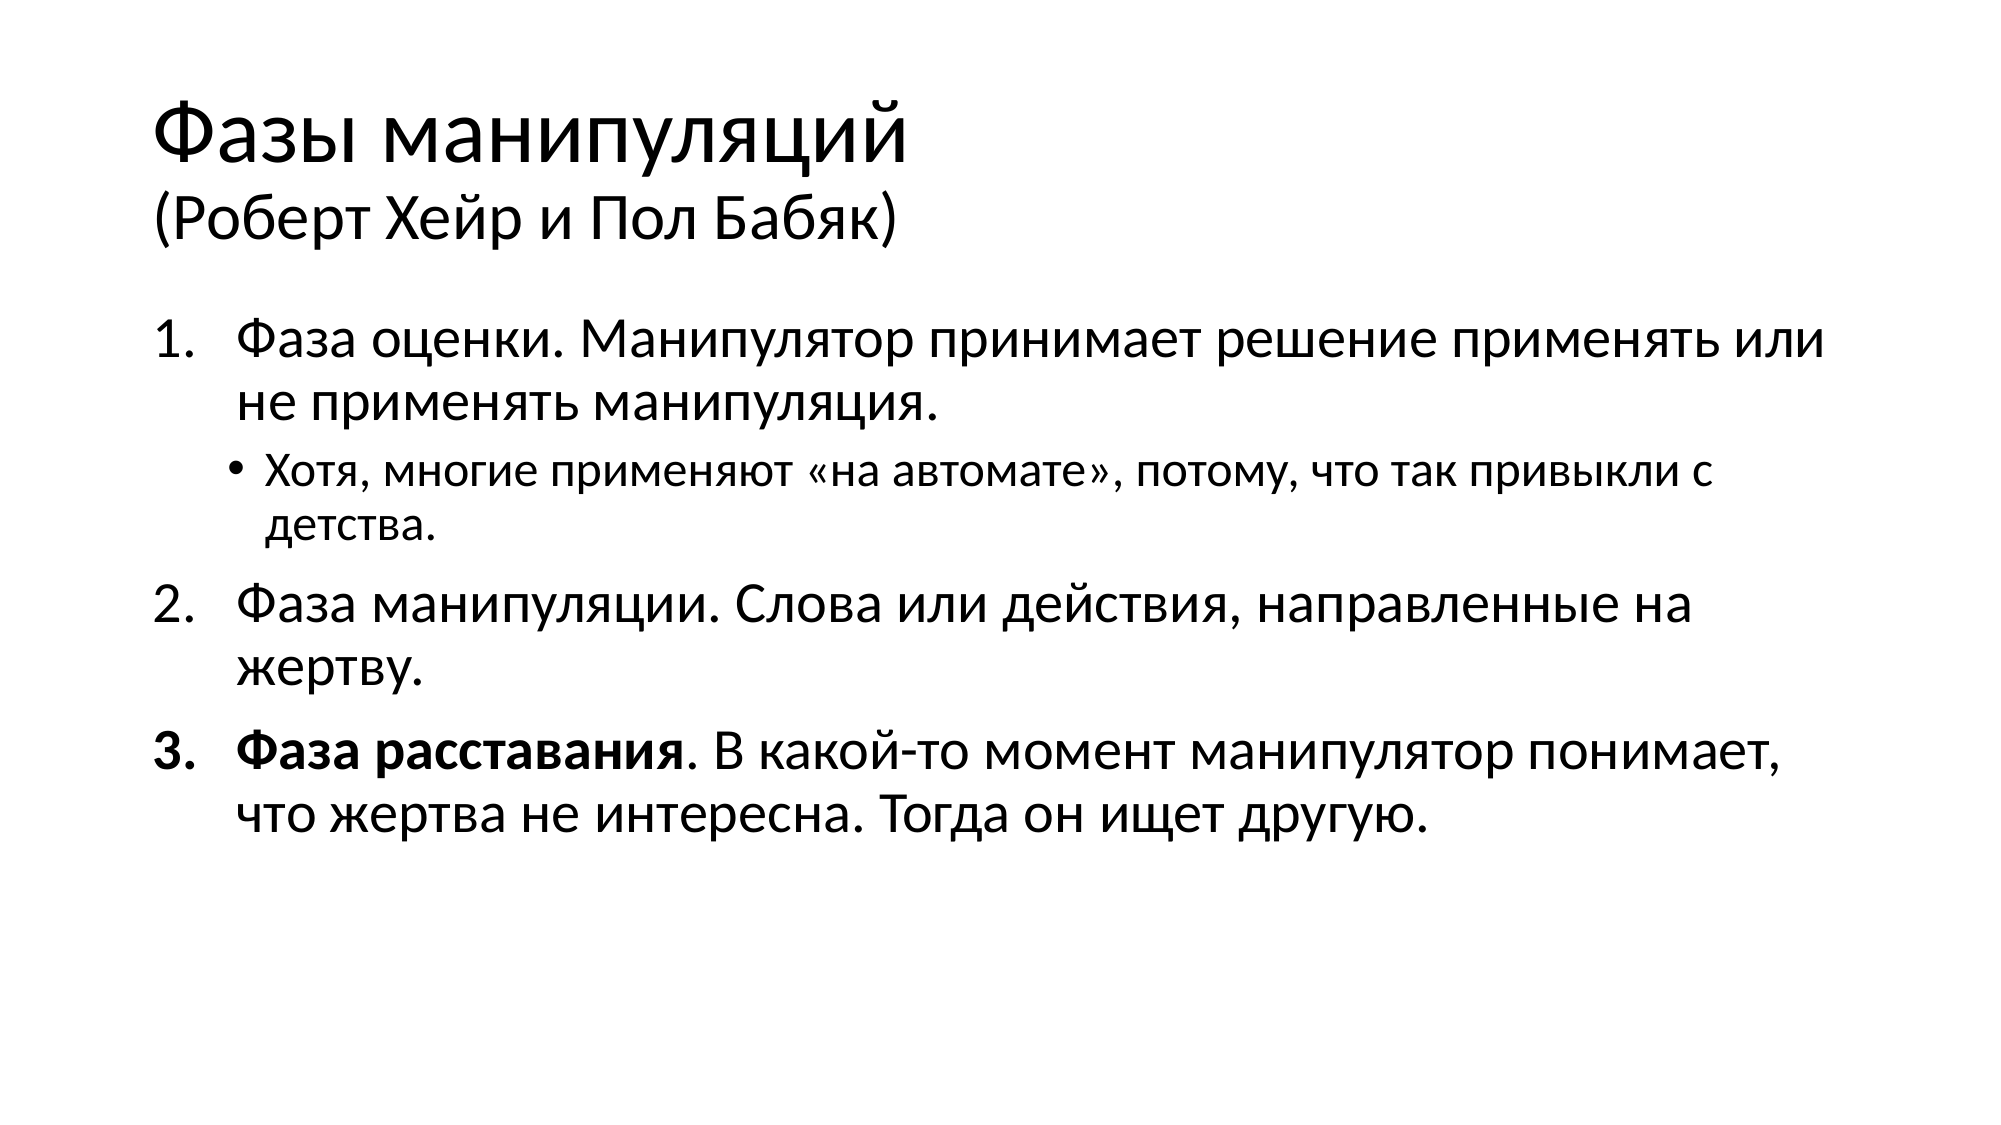

# Фазы манипуляций (Роберт Хейр и Пол Бабяк)
Фаза оценки. Манипулятор принимает решение применять или не применять манипуляция.
Хотя, многие применяют «на автомате», потому, что так привыкли с детства.
Фаза манипуляции. Слова или действия, направленные на жертву.
Фаза расставания. В какой-то момент манипулятор понимает, что жертва не интересна. Тогда он ищет другую.